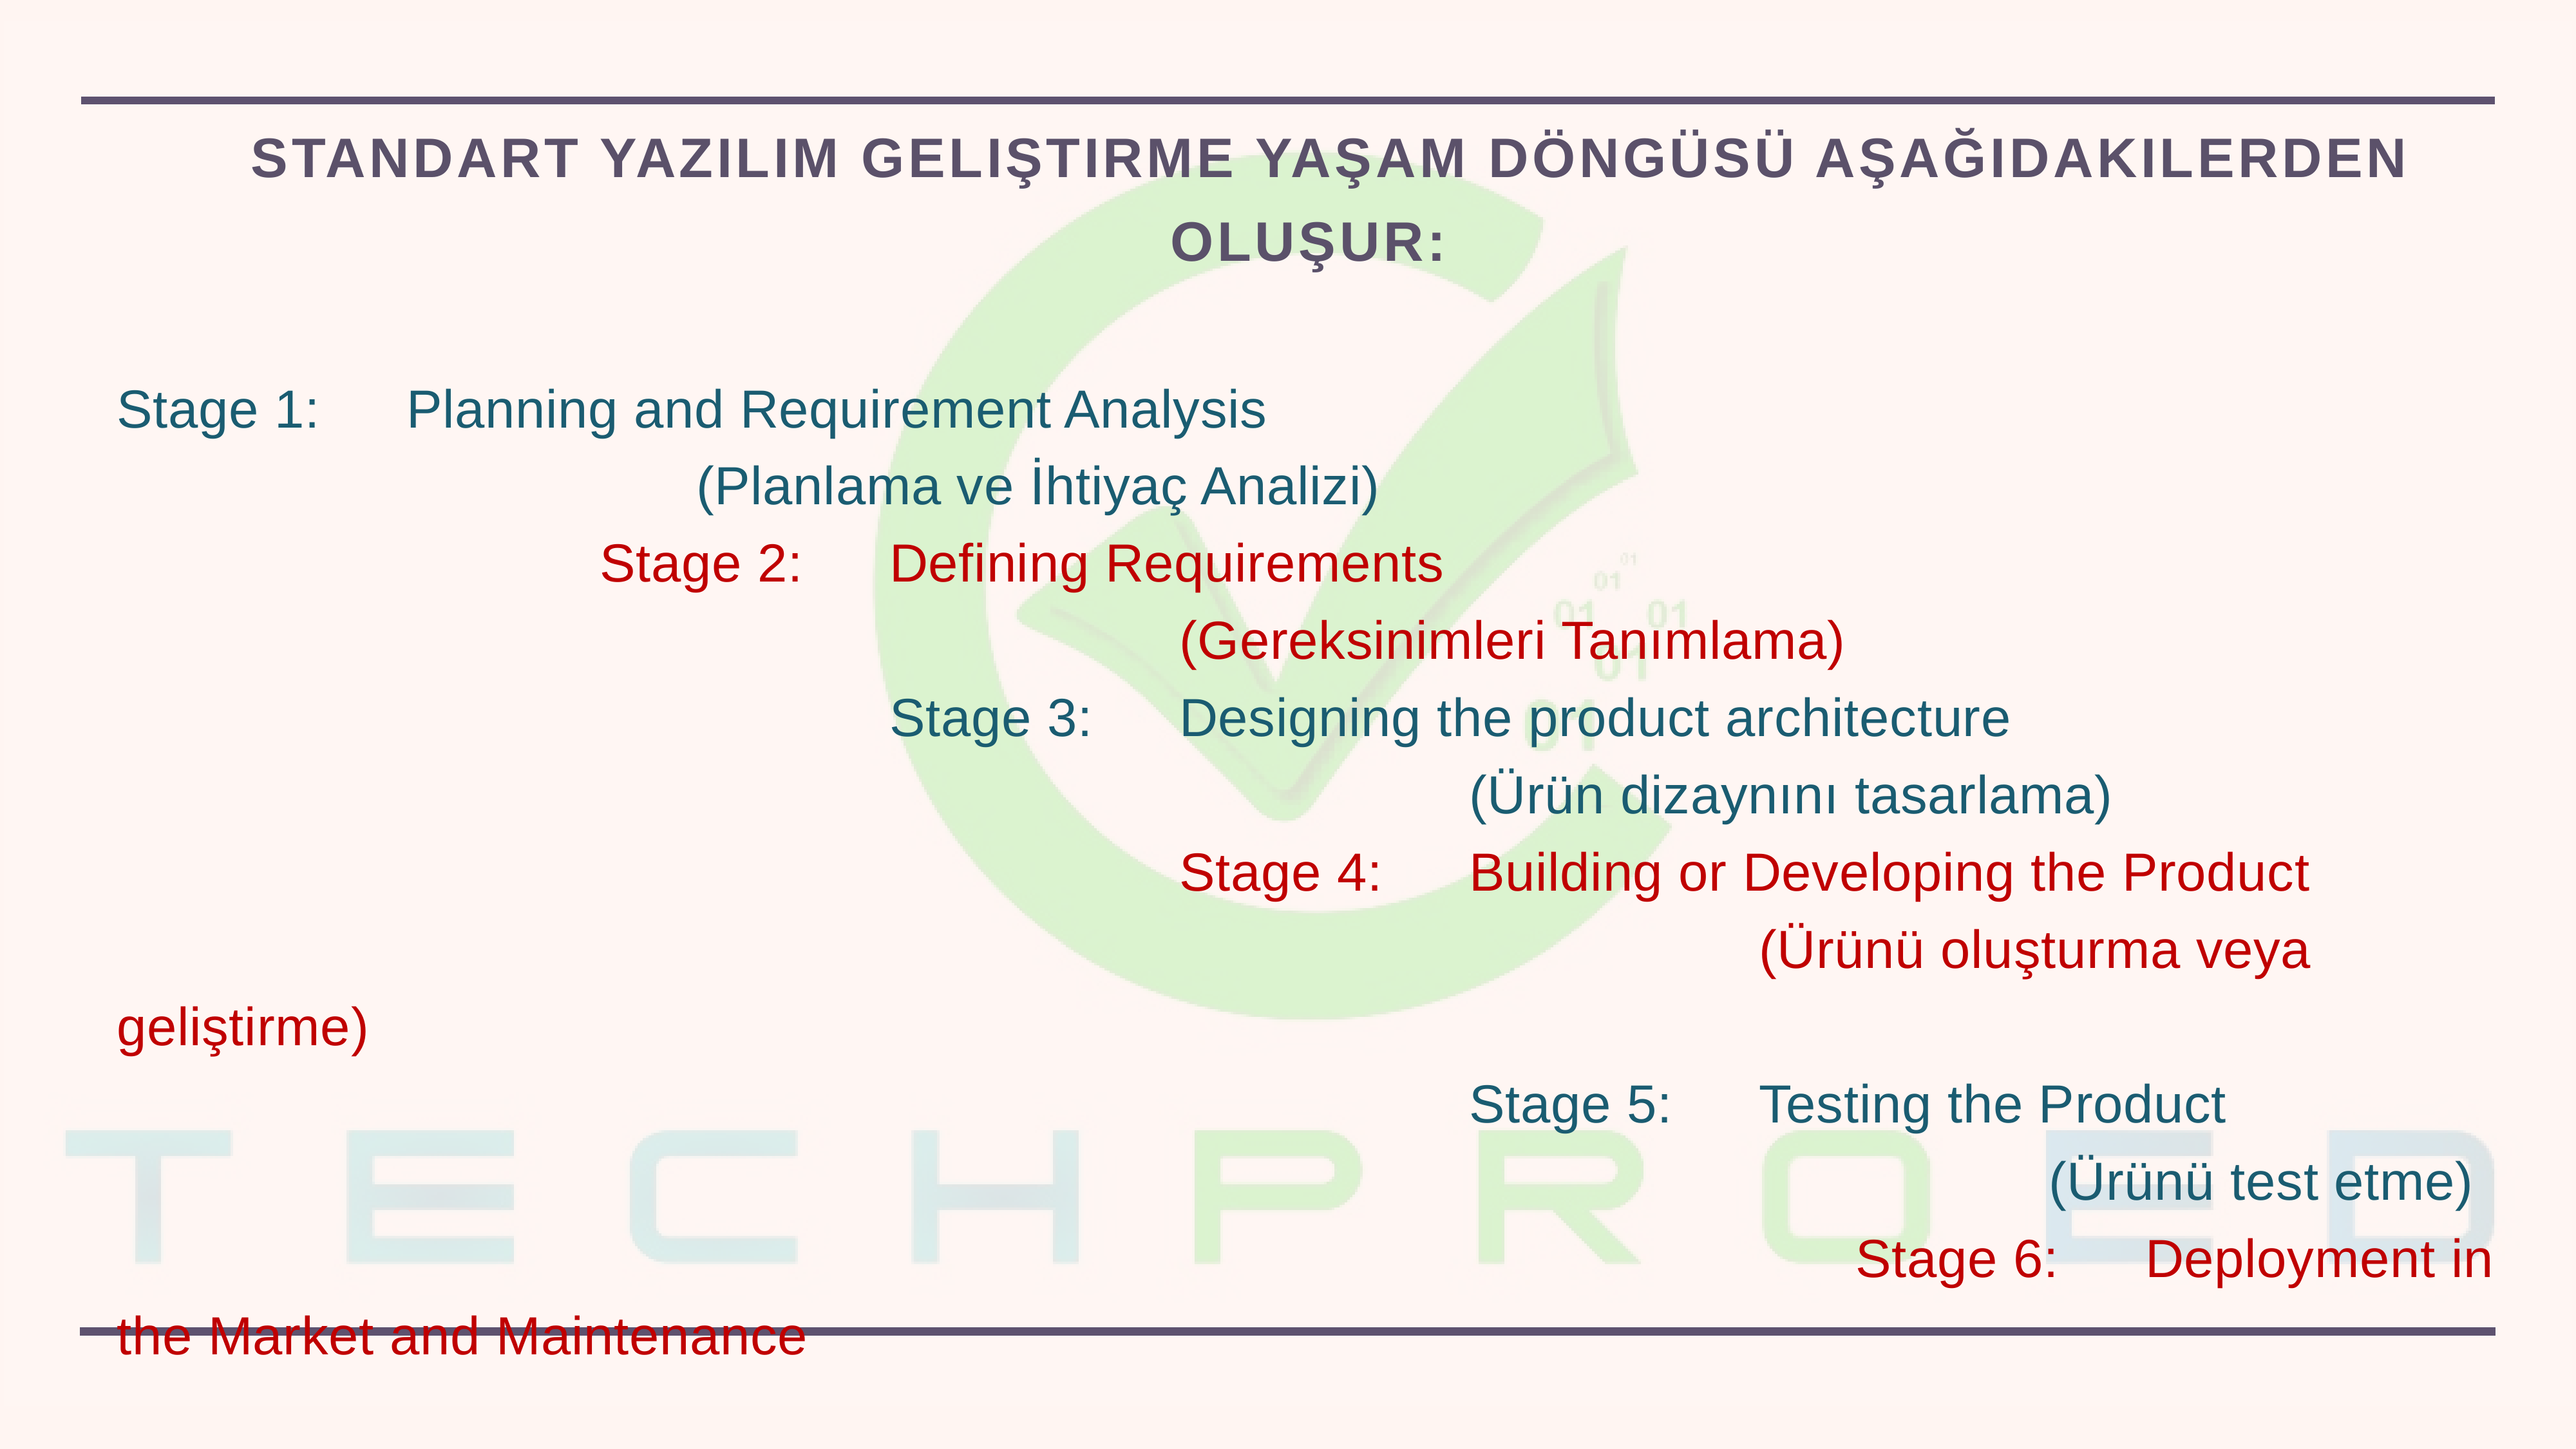

# Standart Yazılım Geliştirme yaşam döngüsü aşağıdakilerden oluşur:
Stage 1: 	Planning and Requirement Analysis
						(Planlama ve İhtiyaç Analizi)
		 			Stage 2: 	Defining Requirements
							 				(Gereksinimleri Tanımlama)
								Stage 3:	Designing the product architecture
										 				(Ürün dizaynını tasarlama)
											Stage 4: 	Building or Developing the Product
																	(Ürünü oluşturma veya geliştirme)
														Stage 5: 	Testing the Product
																				(Ürünü test etme)
																		Stage 6: 	Deployment in the Market and Maintenance
																								(Ürünü pazarlama ve Bakım)